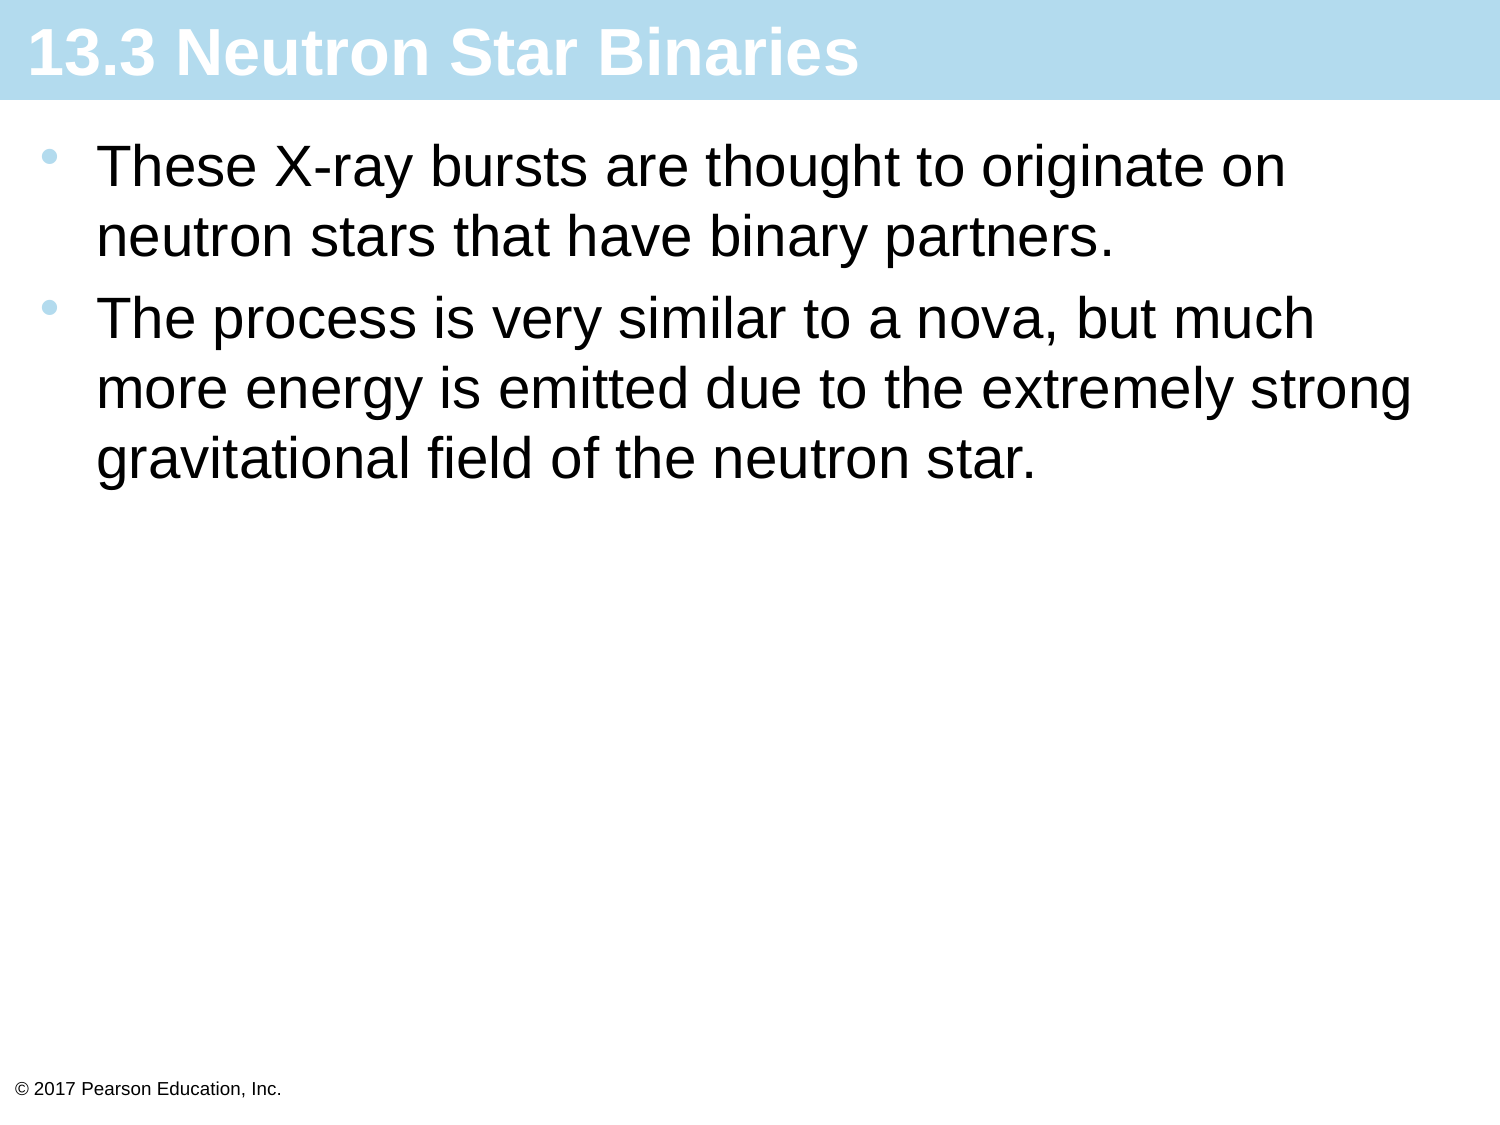

# 13.3 Neutron Star Binaries
These X-ray bursts are thought to originate on neutron stars that have binary partners.
The process is very similar to a nova, but much more energy is emitted due to the extremely strong gravitational field of the neutron star.

© 2017 Pearson Education, Inc.